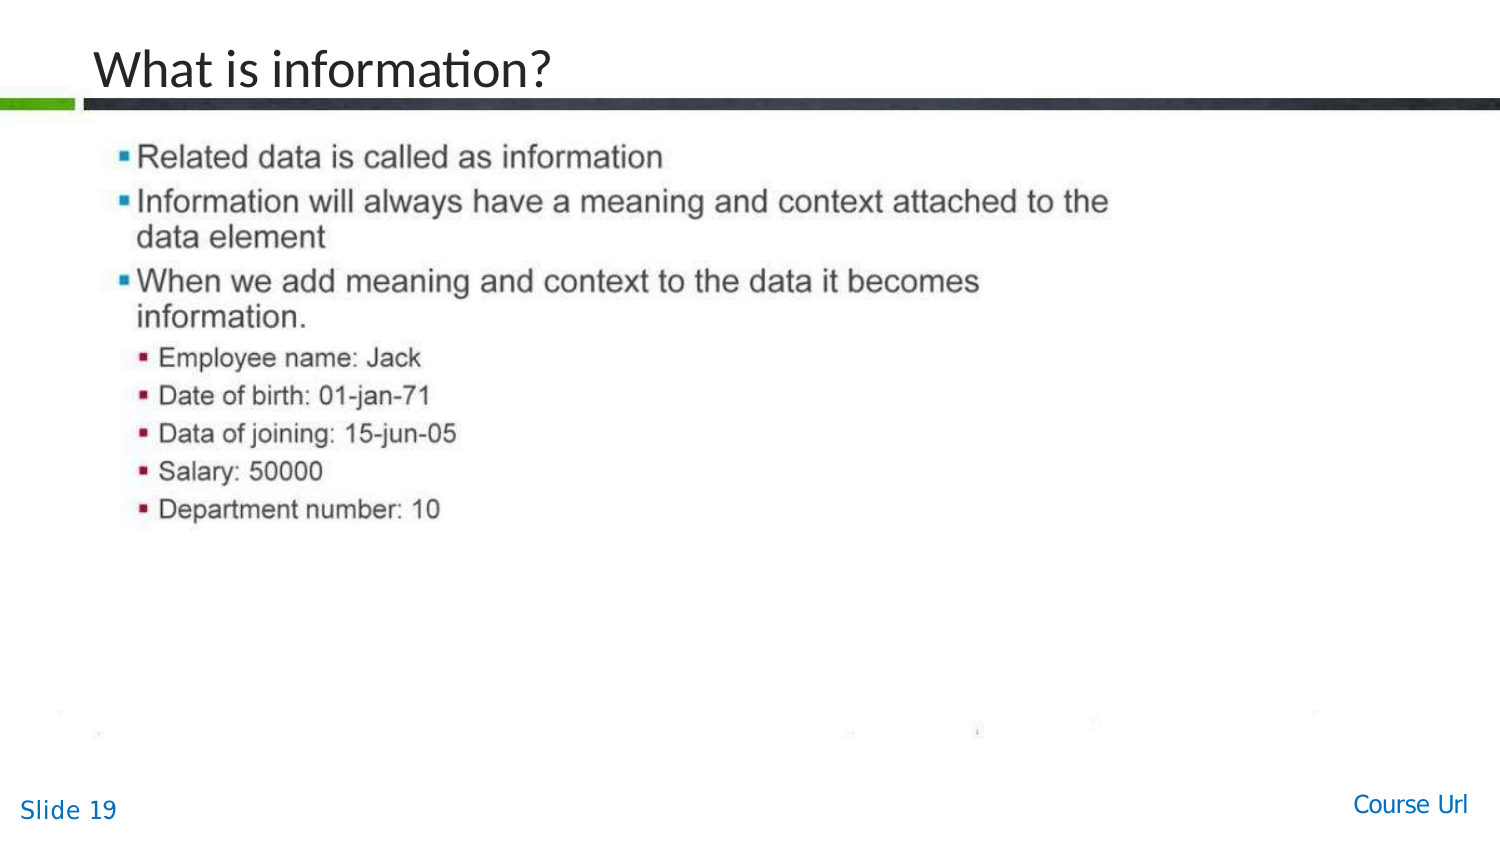

# What is information?

Course Url
Slide 19